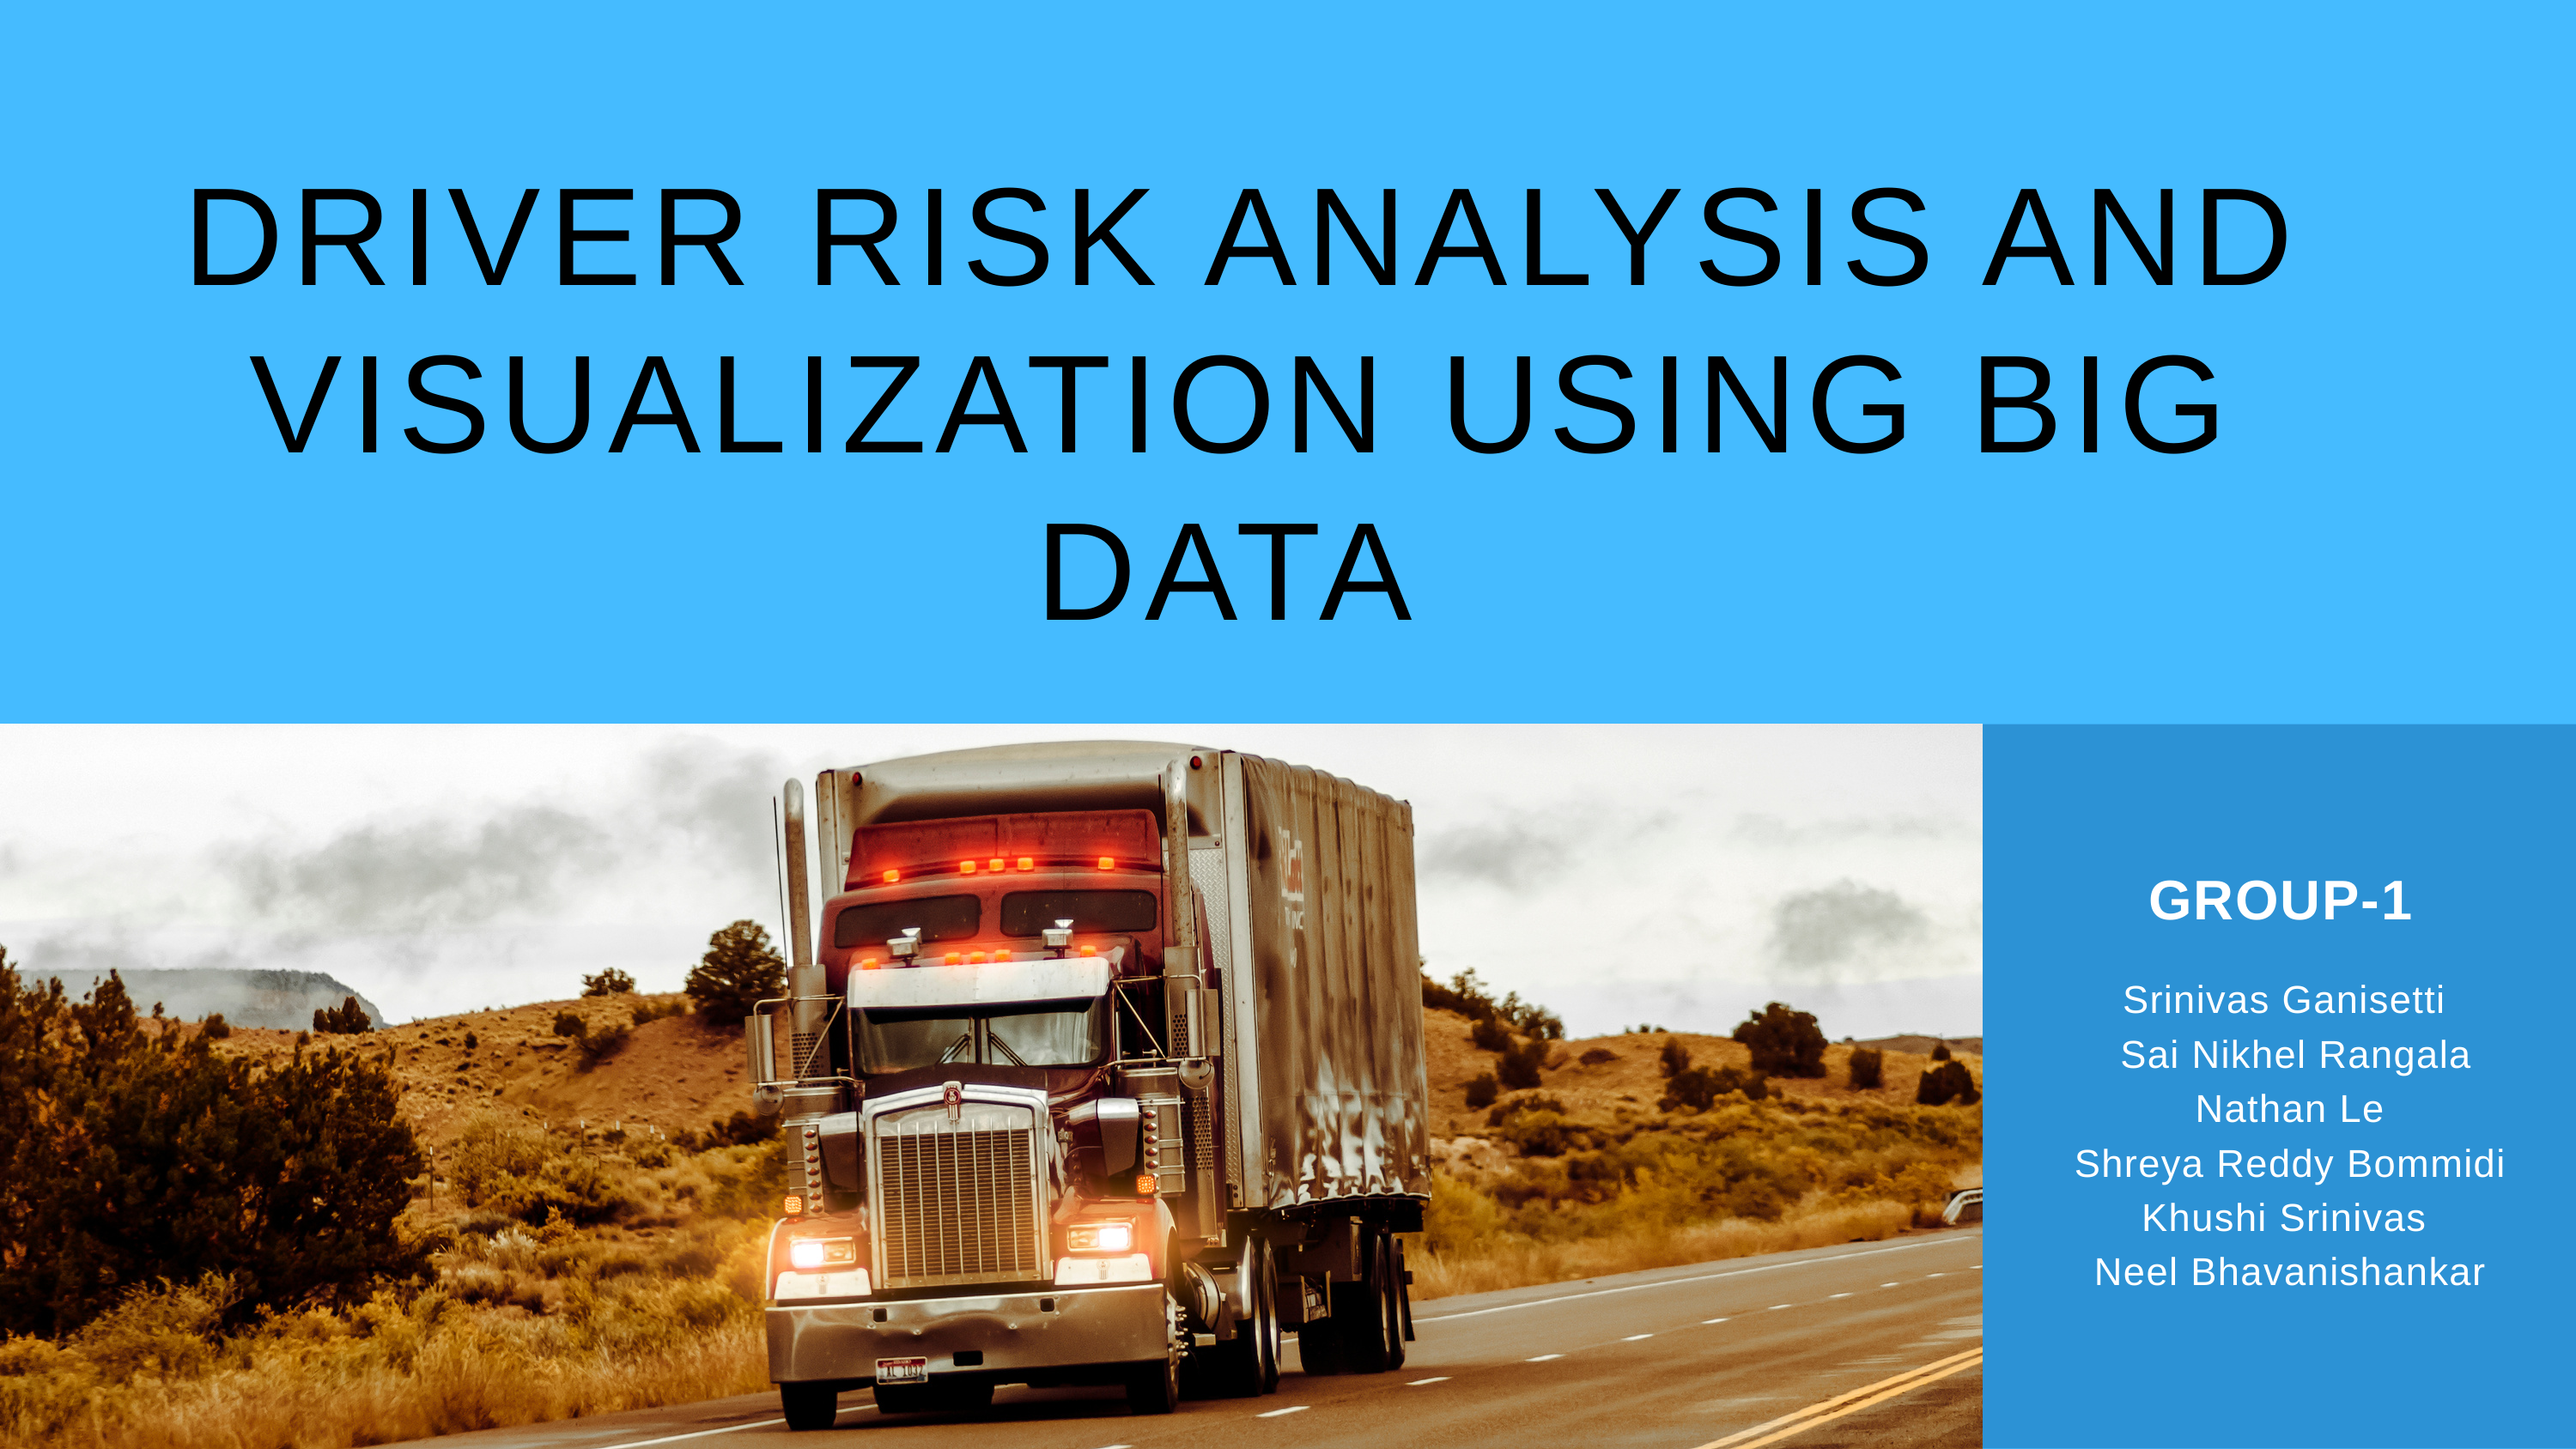

DRIVER RISK ANALYSIS AND VISUALIZATION USING BIG DATA

GROUP-1
Srinivas Ganisetti
 Sai Nikhel Rangala
Nathan Le
Shreya Reddy Bommidi
Khushi Srinivas
Neel Bhavanishankar